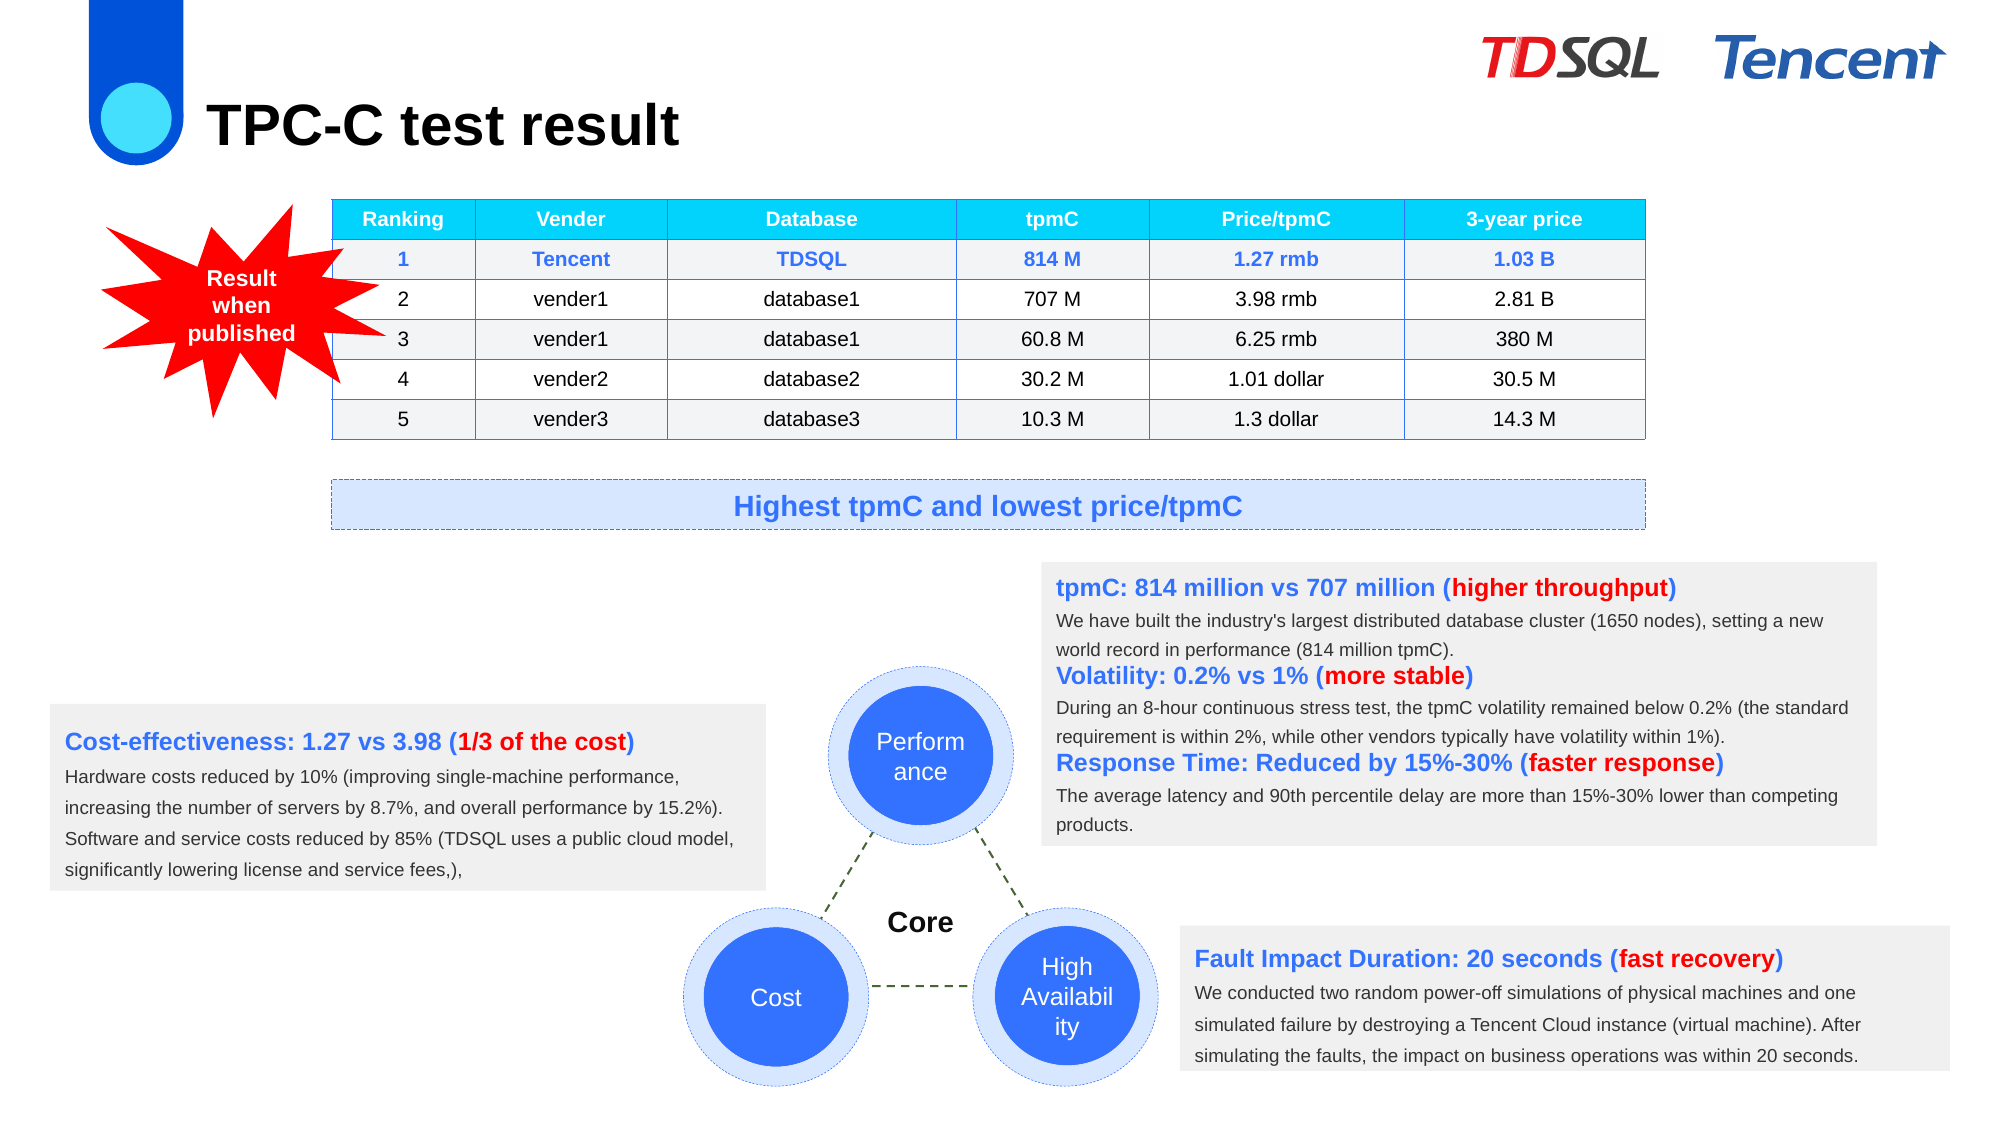

TPC-C test result
| Ranking | Vender | Database | tpmC | Price/tpmC | 3-year price |
| --- | --- | --- | --- | --- | --- |
| 1 | Tencent | TDSQL | 814 M | 1.27 rmb | 1.03 B |
| 2 | vender1 | database1 | 707 M | 3.98 rmb | 2.81 B |
| 3 | vender1 | database1 | 60.8 M | 6.25 rmb | 380 M |
| 4 | vender2 | database2 | 30.2 M | 1.01 dollar | 30.5 M |
| 5 | vender3 | database3 | 10.3 M | 1.3 dollar | 14.3 M |
Result when published
Highest tpmC and lowest price/tpmC
tpmC: 814 million vs 707 million (higher throughput)
We have built the industry's largest distributed database cluster (1650 nodes), setting a new world record in performance (814 million tpmC).
Volatility: 0.2% vs 1% (more stable)
During an 8-hour continuous stress test, the tpmC volatility remained below 0.2% (the standard requirement is within 2%, while other vendors typically have volatility within 1%).
Response Time: Reduced by 15%-30% (faster response)
The average latency and 90th percentile delay are more than 15%-30% lower than competing products.

Performance

Core

High Availability
Cost
Cost-effectiveness: 1.27 vs 3.98 (1/3 of the cost)
Hardware costs reduced by 10% (improving single-machine performance, increasing the number of servers by 8.7%, and overall performance by 15.2%). Software and service costs reduced by 85% (TDSQL uses a public cloud model, significantly lowering license and service fees,),
Fault Impact Duration: 20 seconds (fast recovery)
We conducted two random power-off simulations of physical machines and one simulated failure by destroying a Tencent Cloud instance (virtual machine). After simulating the faults, the impact on business operations was within 20 seconds.